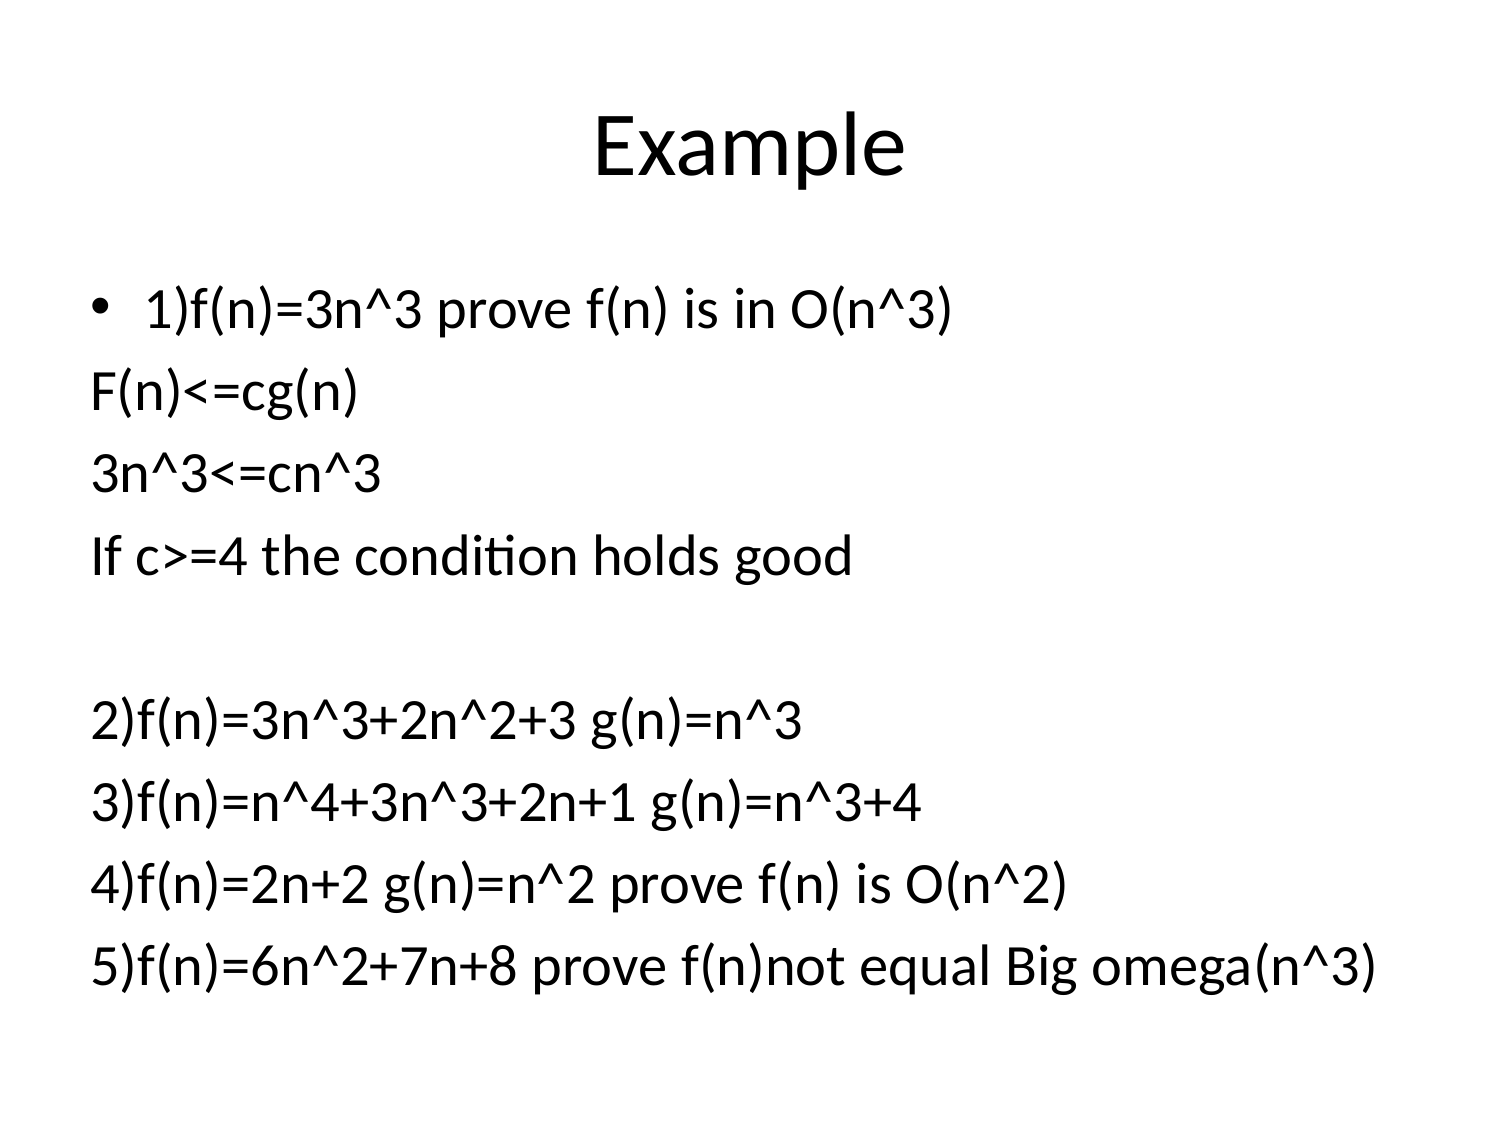

# Example
1)f(n)=3n^3 prove f(n) is in O(n^3)
F(n)<=cg(n)
3n^3<=cn^3
If c>=4 the condition holds good

2)f(n)=3n^3+2n^2+3 g(n)=n^3
3)f(n)=n^4+3n^3+2n+1 g(n)=n^3+4
4)f(n)=2n+2 g(n)=n^2 prove f(n) is O(n^2)
5)f(n)=6n^2+7n+8 prove f(n)not equal Big omega(n^3)